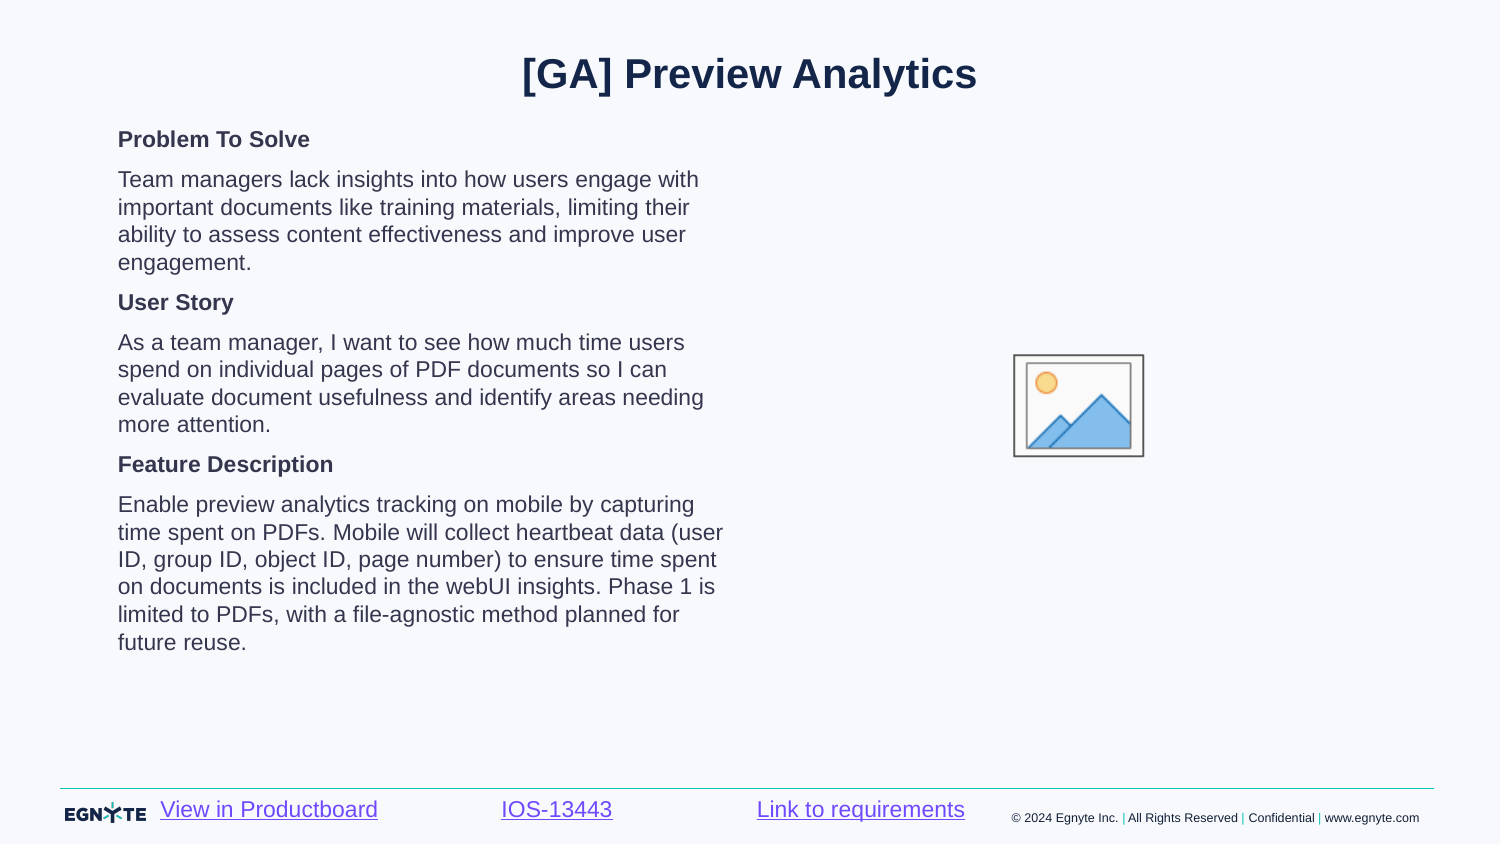

# [GA] Preview Analytics
Problem To Solve
Team managers lack insights into how users engage with important documents like training materials, limiting their ability to assess content effectiveness and improve user engagement.
User Story
As a team manager, I want to see how much time users spend on individual pages of PDF documents so I can evaluate document usefulness and identify areas needing more attention.
Feature Description
Enable preview analytics tracking on mobile by capturing time spent on PDFs. Mobile will collect heartbeat data (user ID, group ID, object ID, page number) to ensure time spent on documents is included in the webUI insights. Phase 1 is limited to PDFs, with a file-agnostic method planned for future reuse.

Link to requirements
IOS-13443
View in Productboard